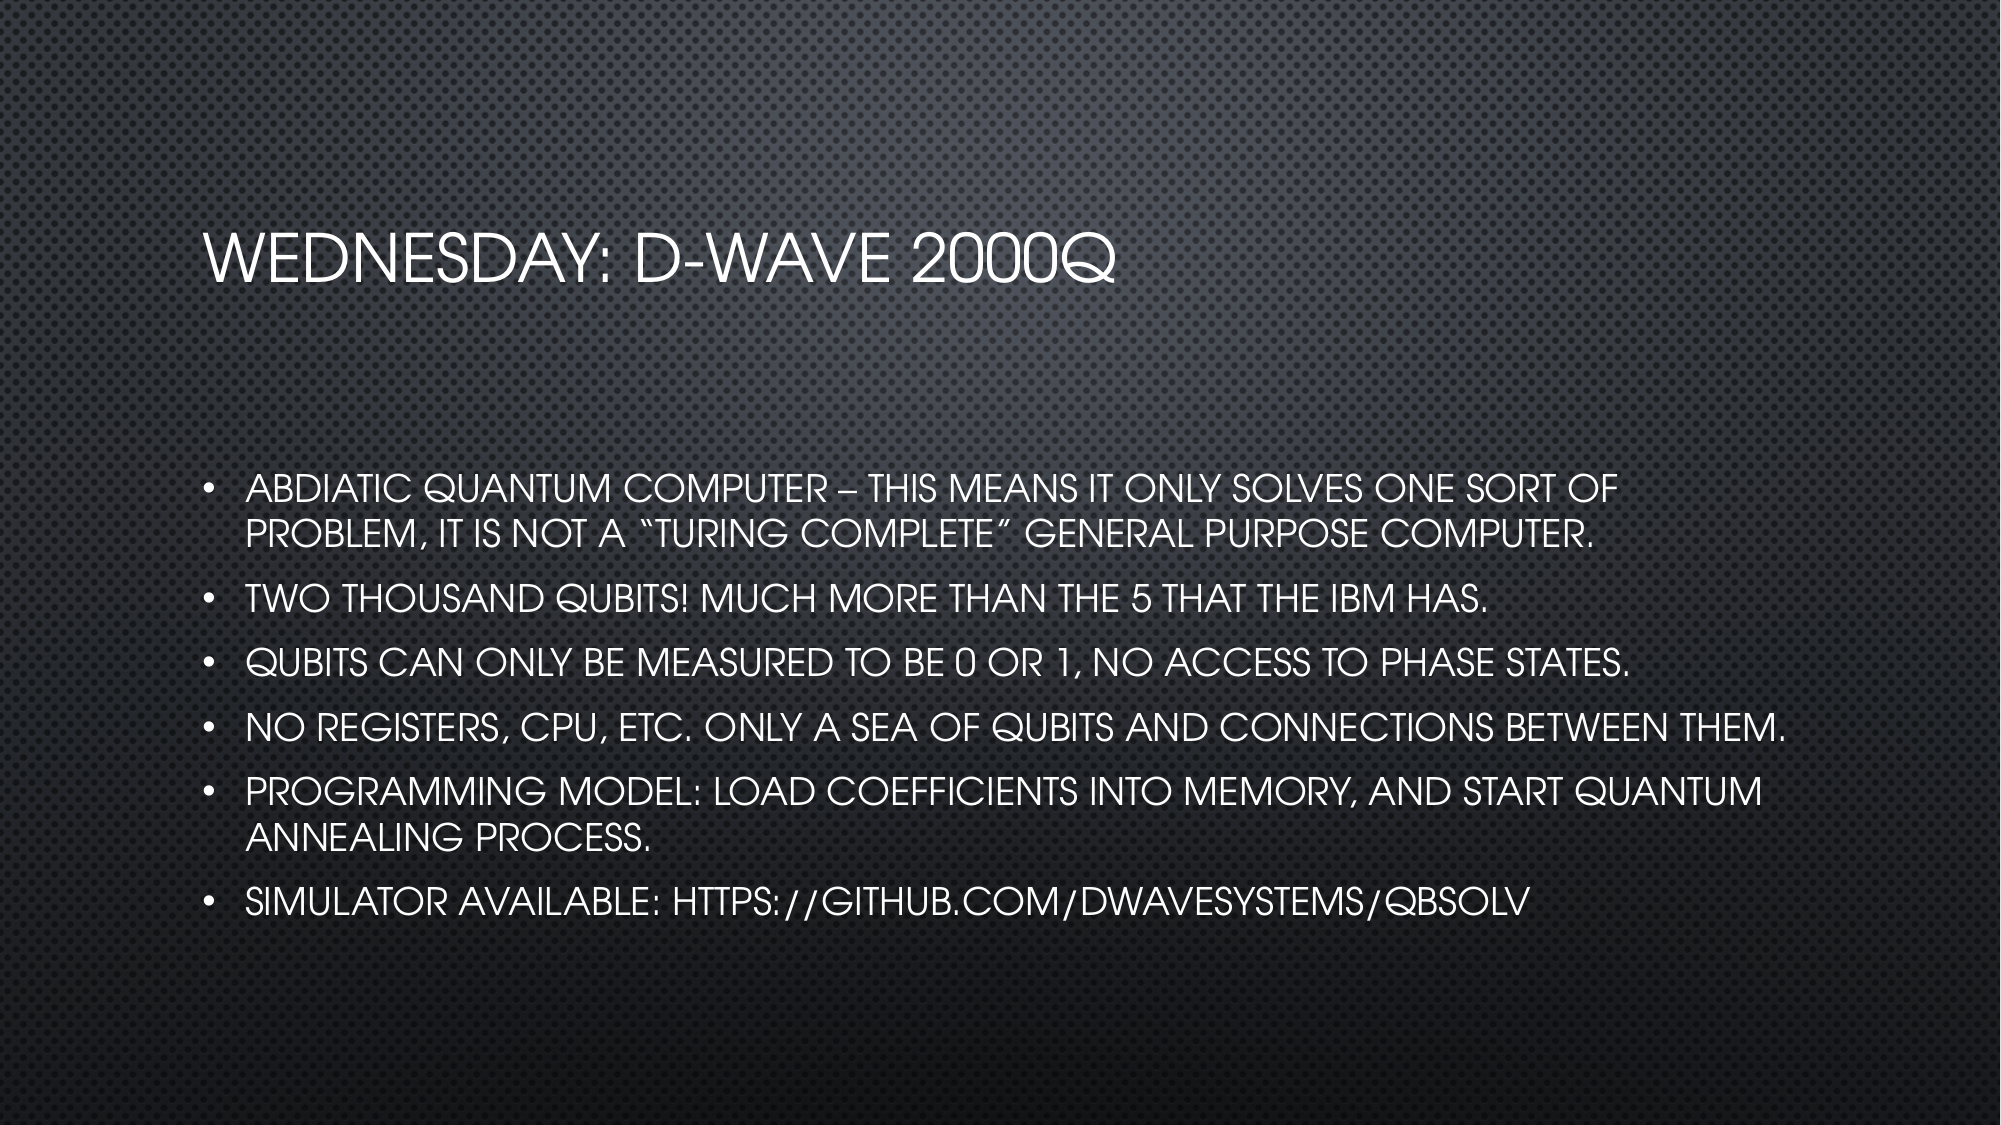

# Wednesday: D-WAVE 2000Q
Abdiatic quantum computer – this means it only solves one sort of problem, it is not a “Turing Complete” general purpose computer.
Two thousand qubits! Much more than the 5 that the IBM has.
Qubits can only be measured to be 0 or 1, no access to phase states.
No registers, CPU, etc. Only a sea of qubits and connections between them.
Programming model: load coefficients into memory, and start quantum annealing process.
Simulator available: https://github.com/dwavesystems/qbsolv